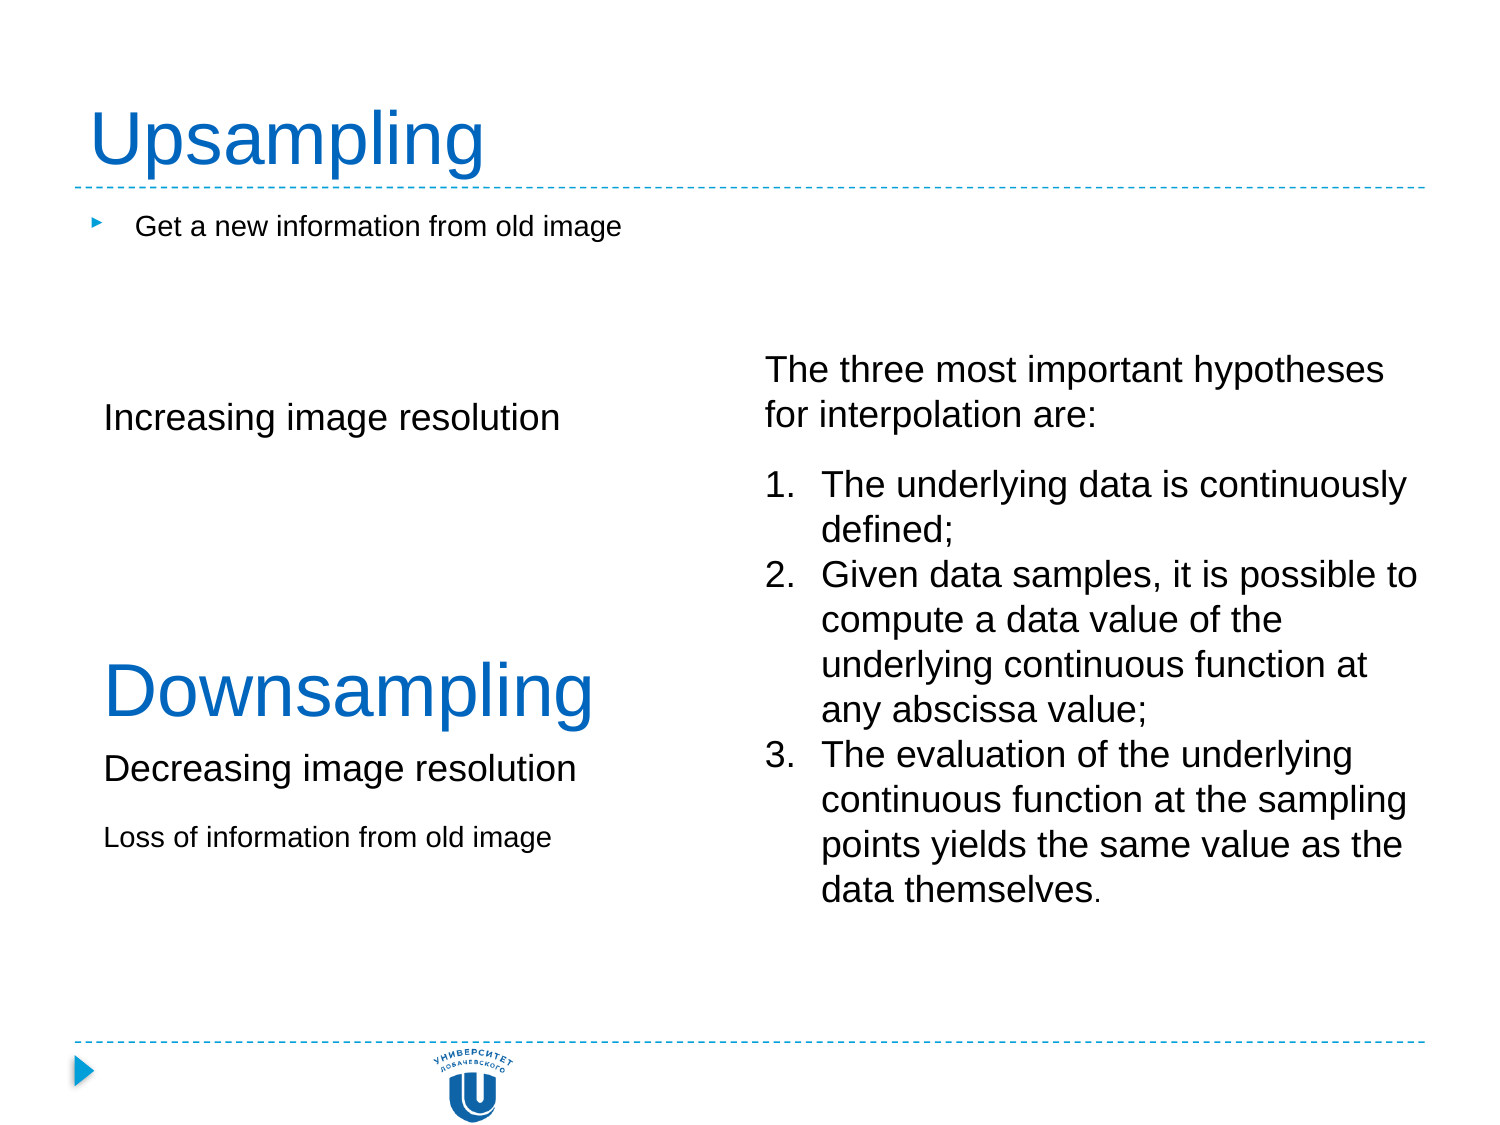

# Upsampling
Resampling type
Get a new information from old image
The three most important hypotheses for interpolation are:
The underlying data is continuously defined;
Given data samples, it is possible to compute a data value of the underlying continuous function at any abscissa value;
The evaluation of the underlying continuous function at the sampling points yields the same value as the data themselves.
Increasing image resolution
Downsampling
Decreasing image resolution

Loss of information from old image